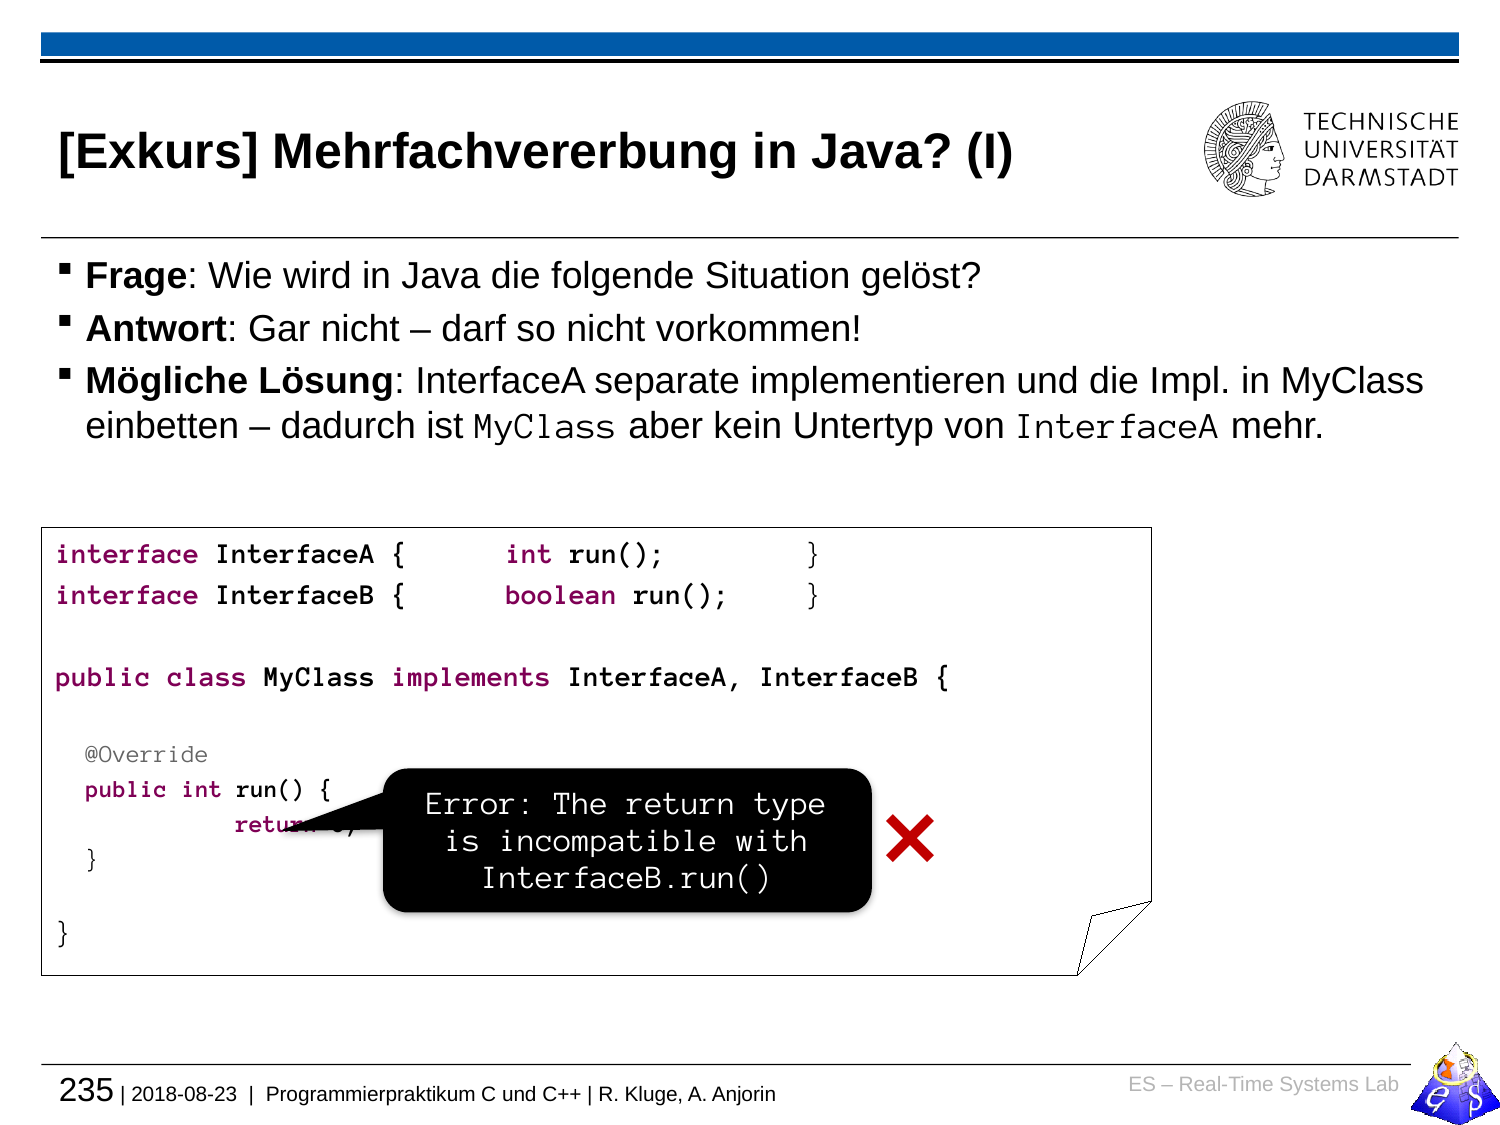

# [Exkurs] Mehrfachvererbung in Java? (I)
Frage: Wie wird in Java die folgende Situation gelöst?
Antwort: Gar nicht – darf so nicht vorkommen!
Mögliche Lösung: InterfaceA separate implementieren und die Impl. in MyClass einbetten – dadurch ist MyClass aber kein Untertyp von InterfaceA mehr.
interface InterfaceA {	int run();	}
interface InterfaceB {	boolean run();	}

public class MyClass implements InterfaceA, InterfaceB {

@Override
public int run() {
	return 0;
}

}
Error: The return type is incompatible with InterfaceB.run()
❌